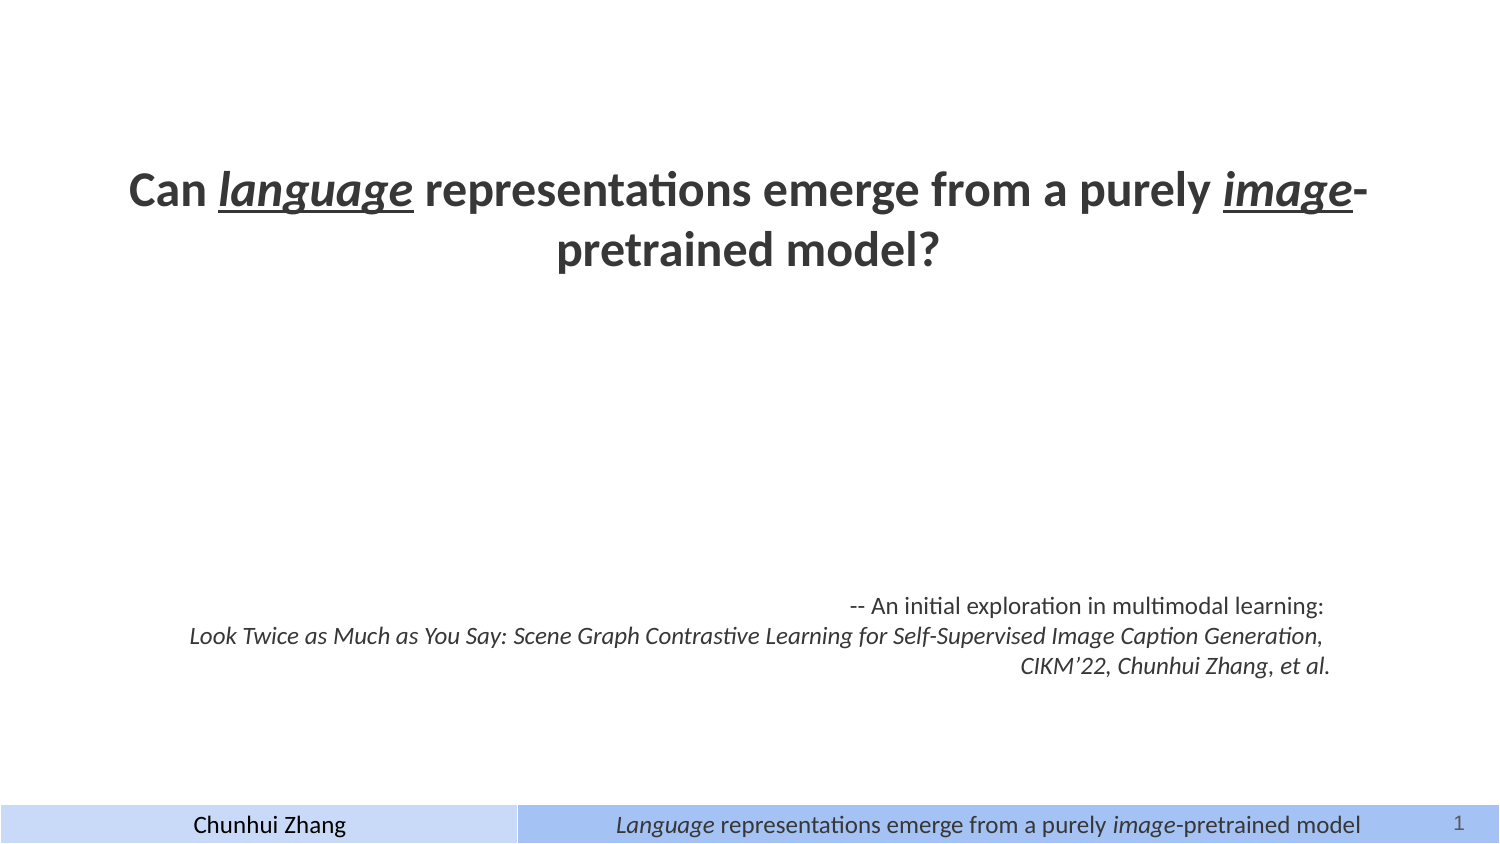

COSI133A – Graph Mining
Graph Few-shot Learning
# Can language representations emerge from a purely image-pretrained model?
-- An initial exploration in multimodal learning:
Look Twice as Much as You Say: Scene Graph Contrastive Learning for Self-Supervised Image Caption Generation,
CIKM’22, Chunhui Zhang, et al.
1
Chunhui Zhang
Language representations emerge from a purely image-pretrained model